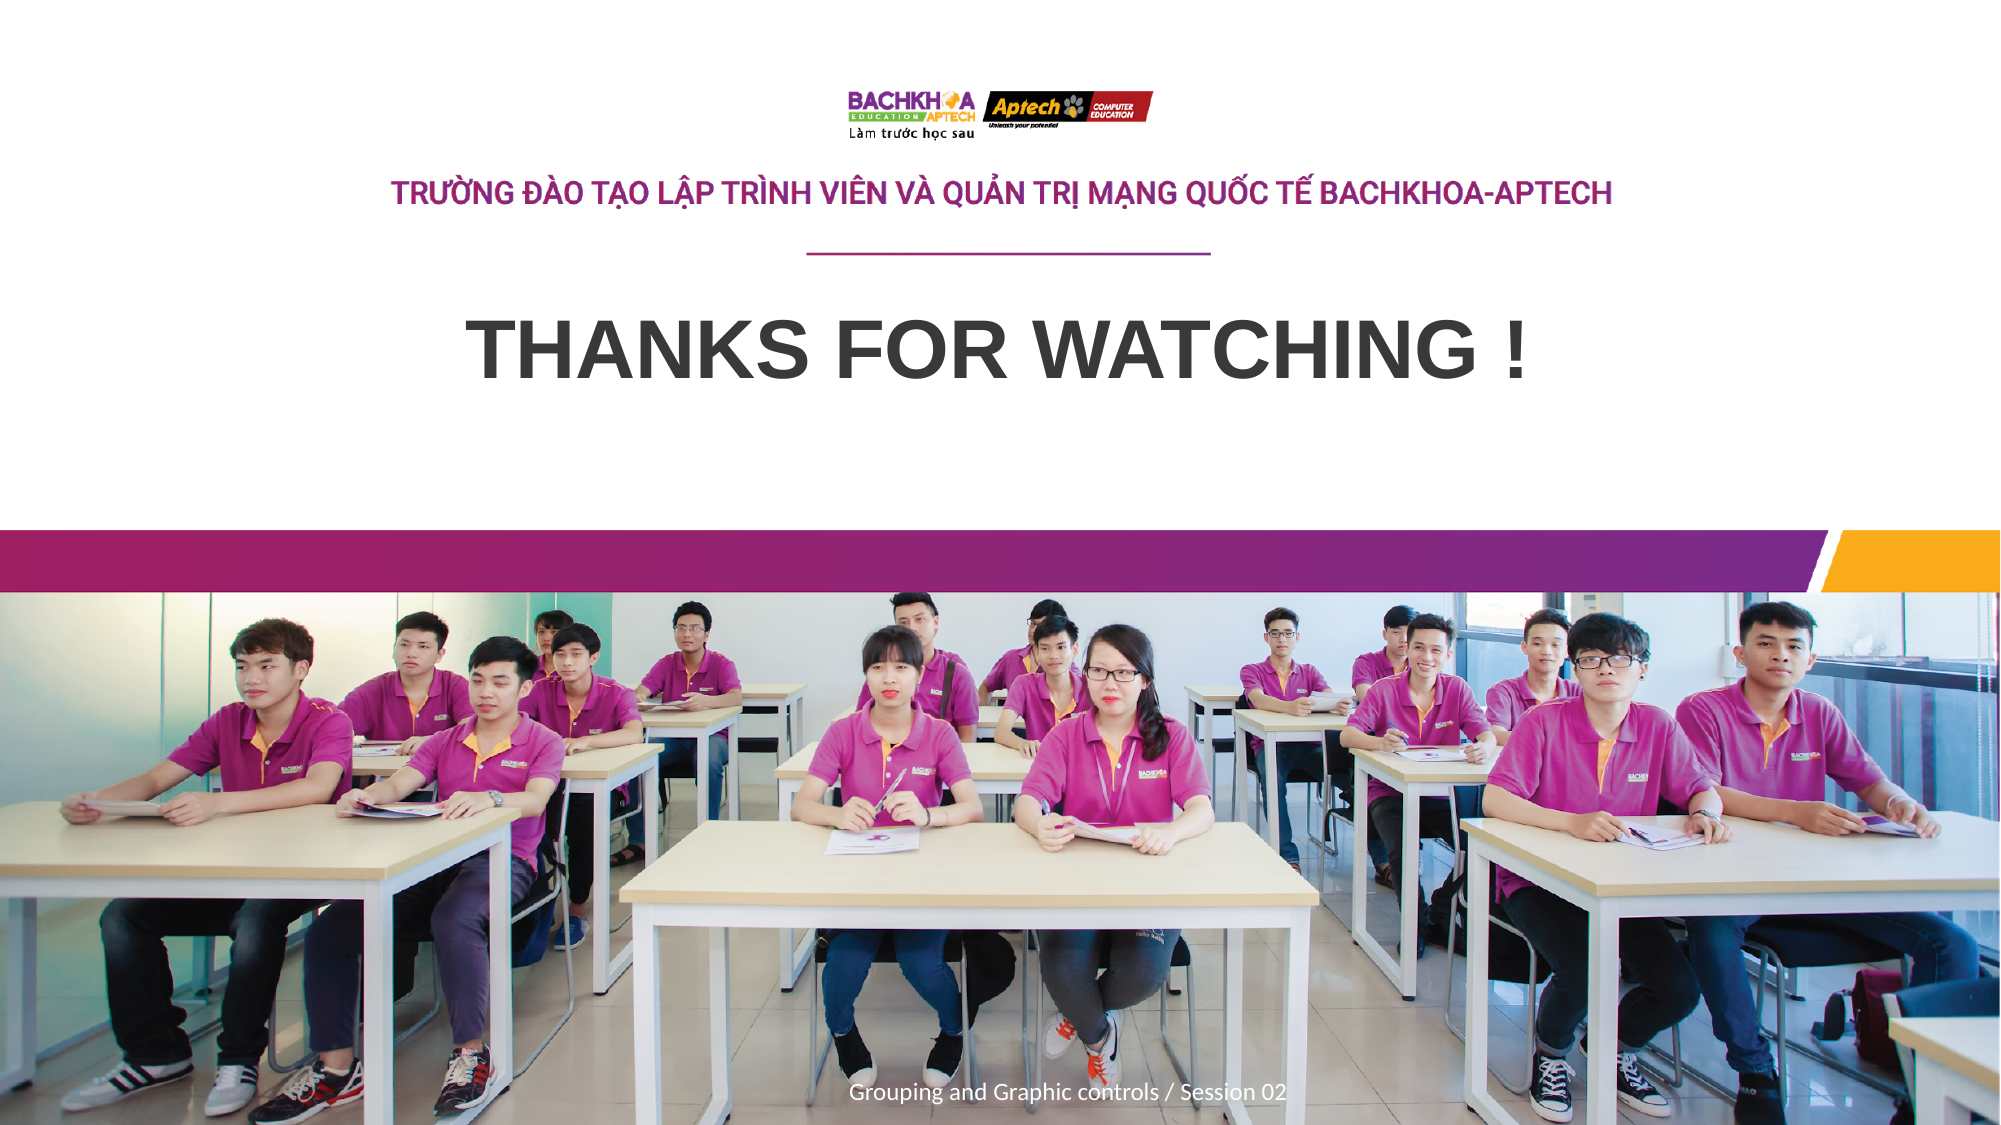

THANKS FOR WATCHING !
Grouping and Graphic controls / Session 02